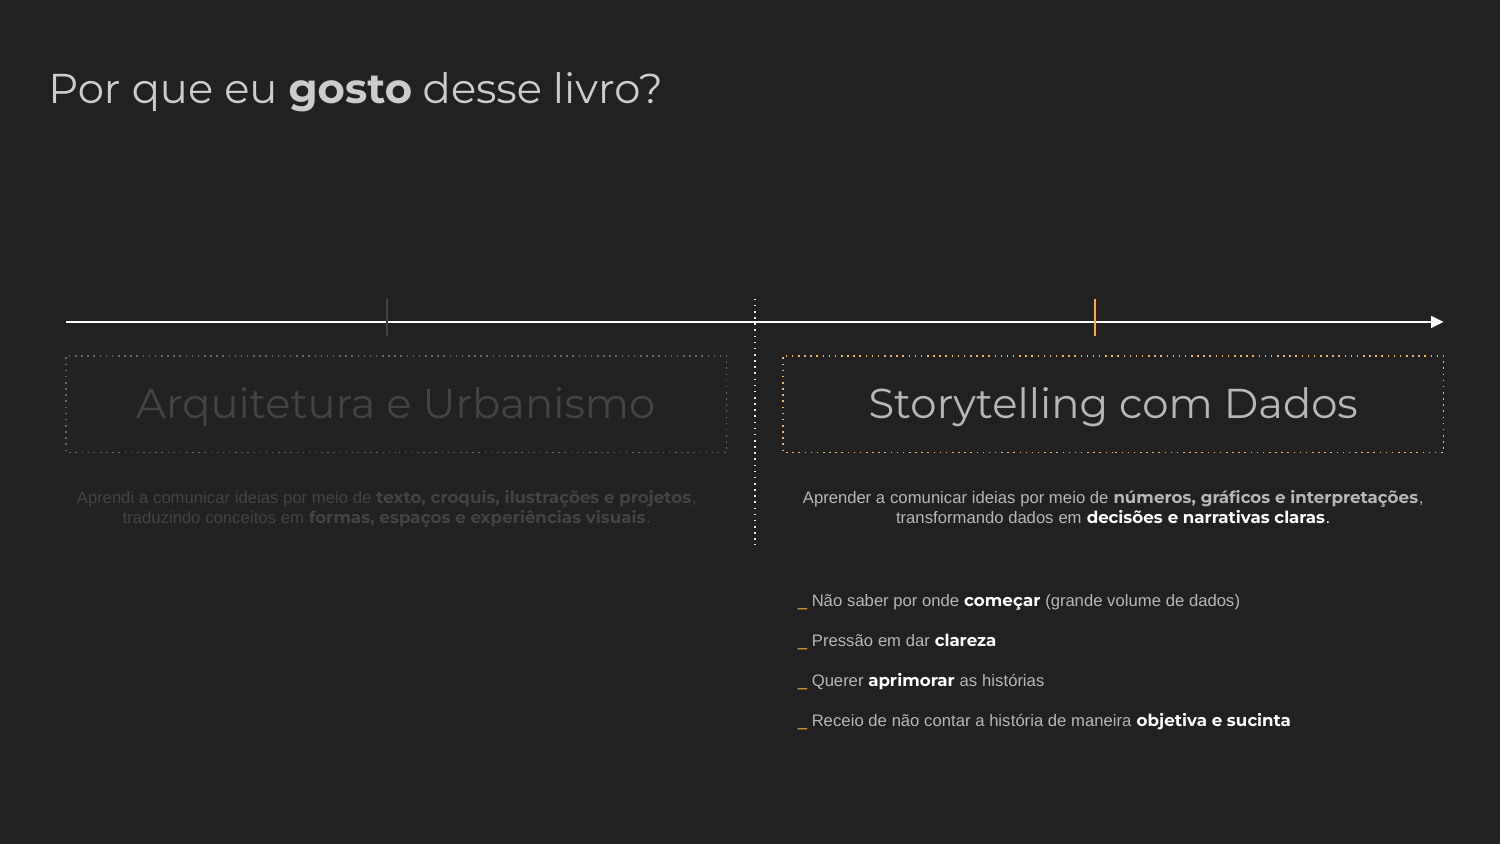

Por que eu gosto desse livro?

Storytelling com Dados
Arquitetura e Urbanismo
Aprendi a comunicar ideias por meio de texto, croquis, ilustrações e projetos, traduzindo conceitos em formas, espaços e experiências visuais.
Aprender a comunicar ideias por meio de números, gráficos e interpretações, transformando dados em decisões e narrativas claras.
_ Não saber por onde começar (grande volume de dados)

_ Pressão em dar clareza

_ Querer aprimorar as histórias

_ Receio de não contar a história de maneira objetiva e sucinta